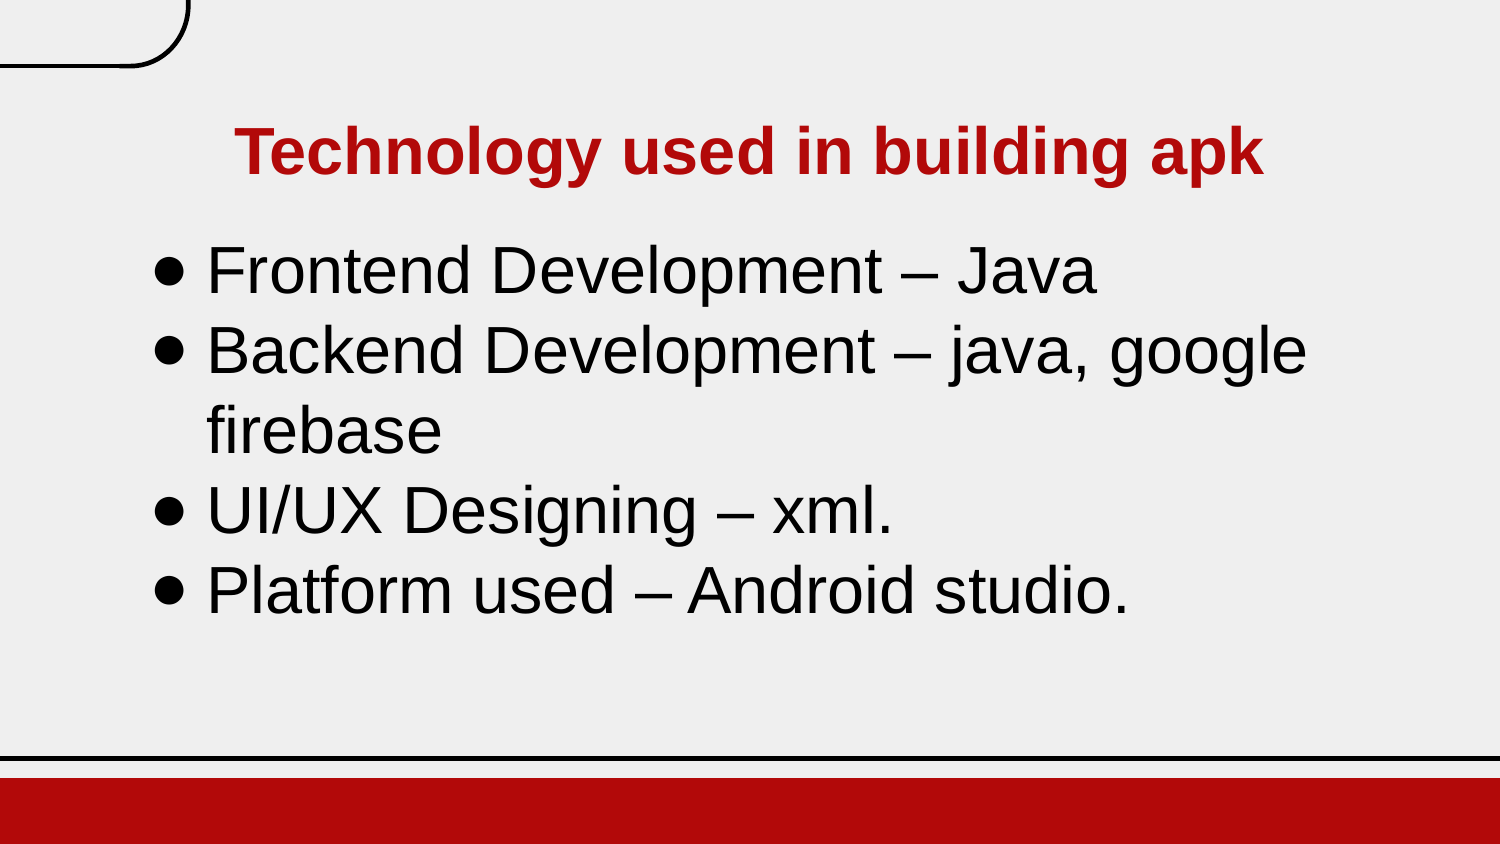

# Technology used in building apk
Frontend Development – Java
Backend Development – java, google firebase
UI/UX Designing – xml.
Platform used – Android studio.